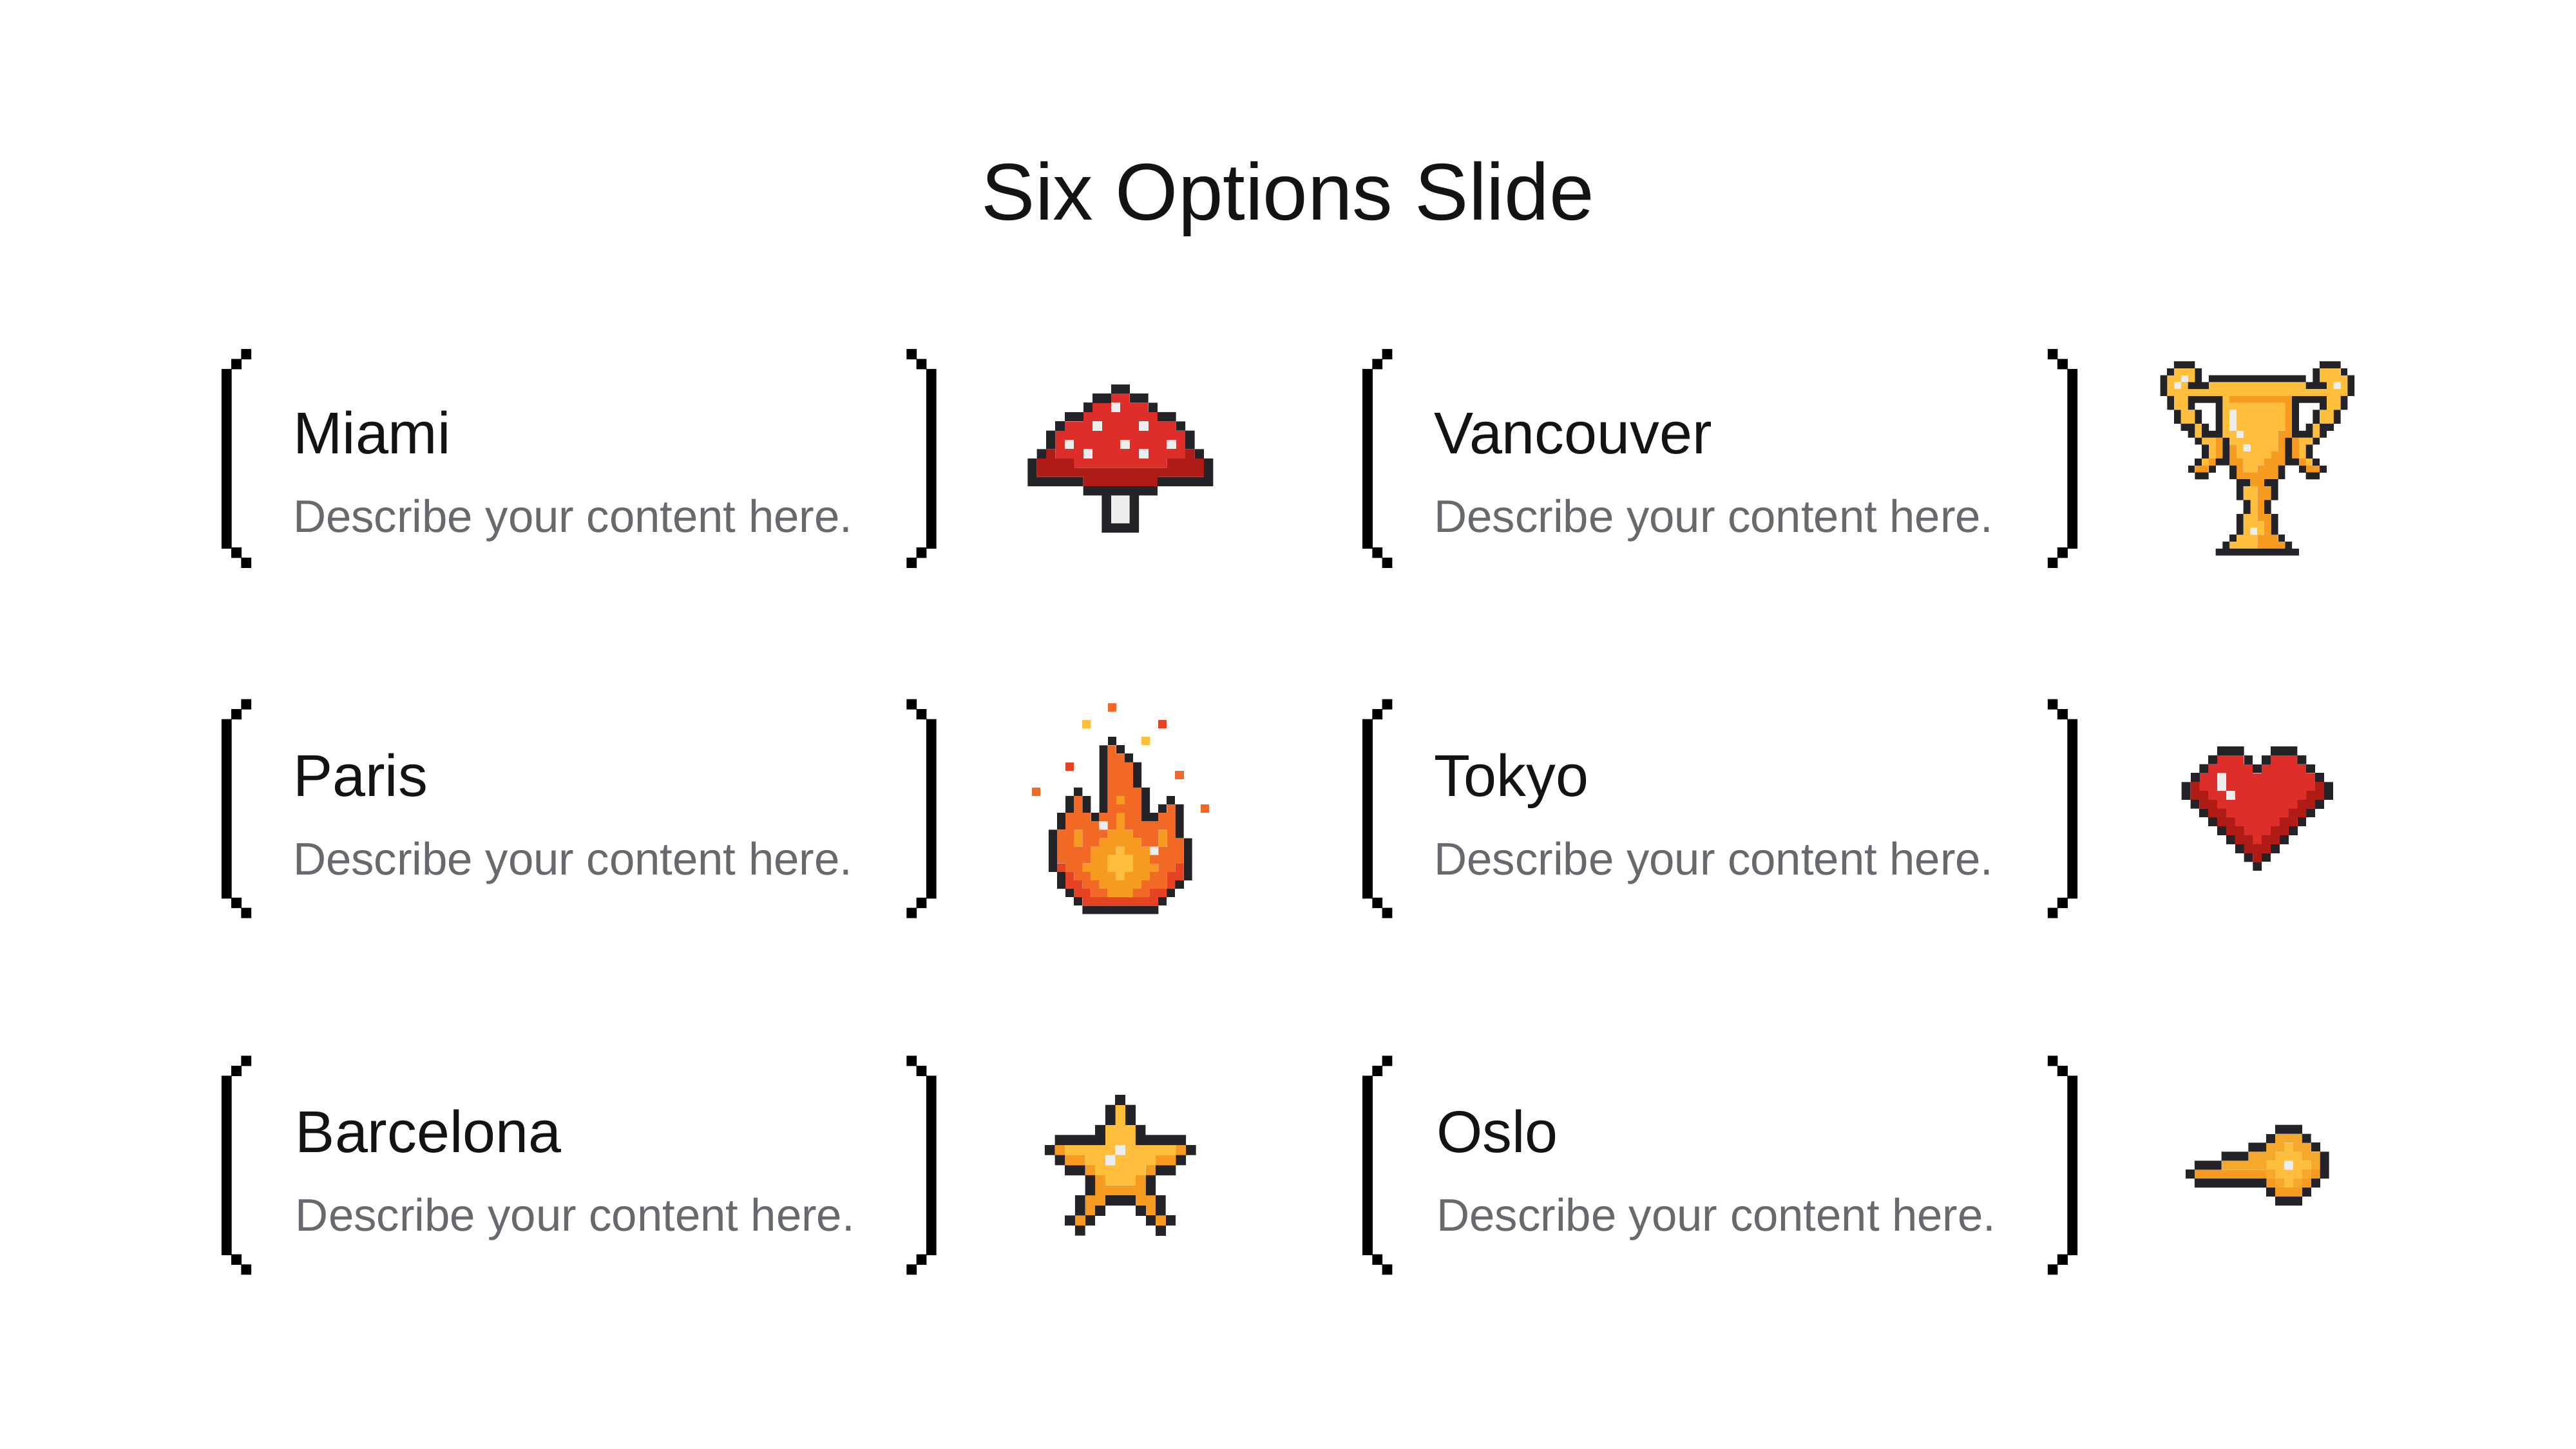

Six Options Slide

Miami
Vancouver
Describe your content here.
Describe your content here.

Paris
Tokyo

Describe your content here.
Describe your content here.

Barcelona
Oslo

Describe your content here.
Describe your content here.